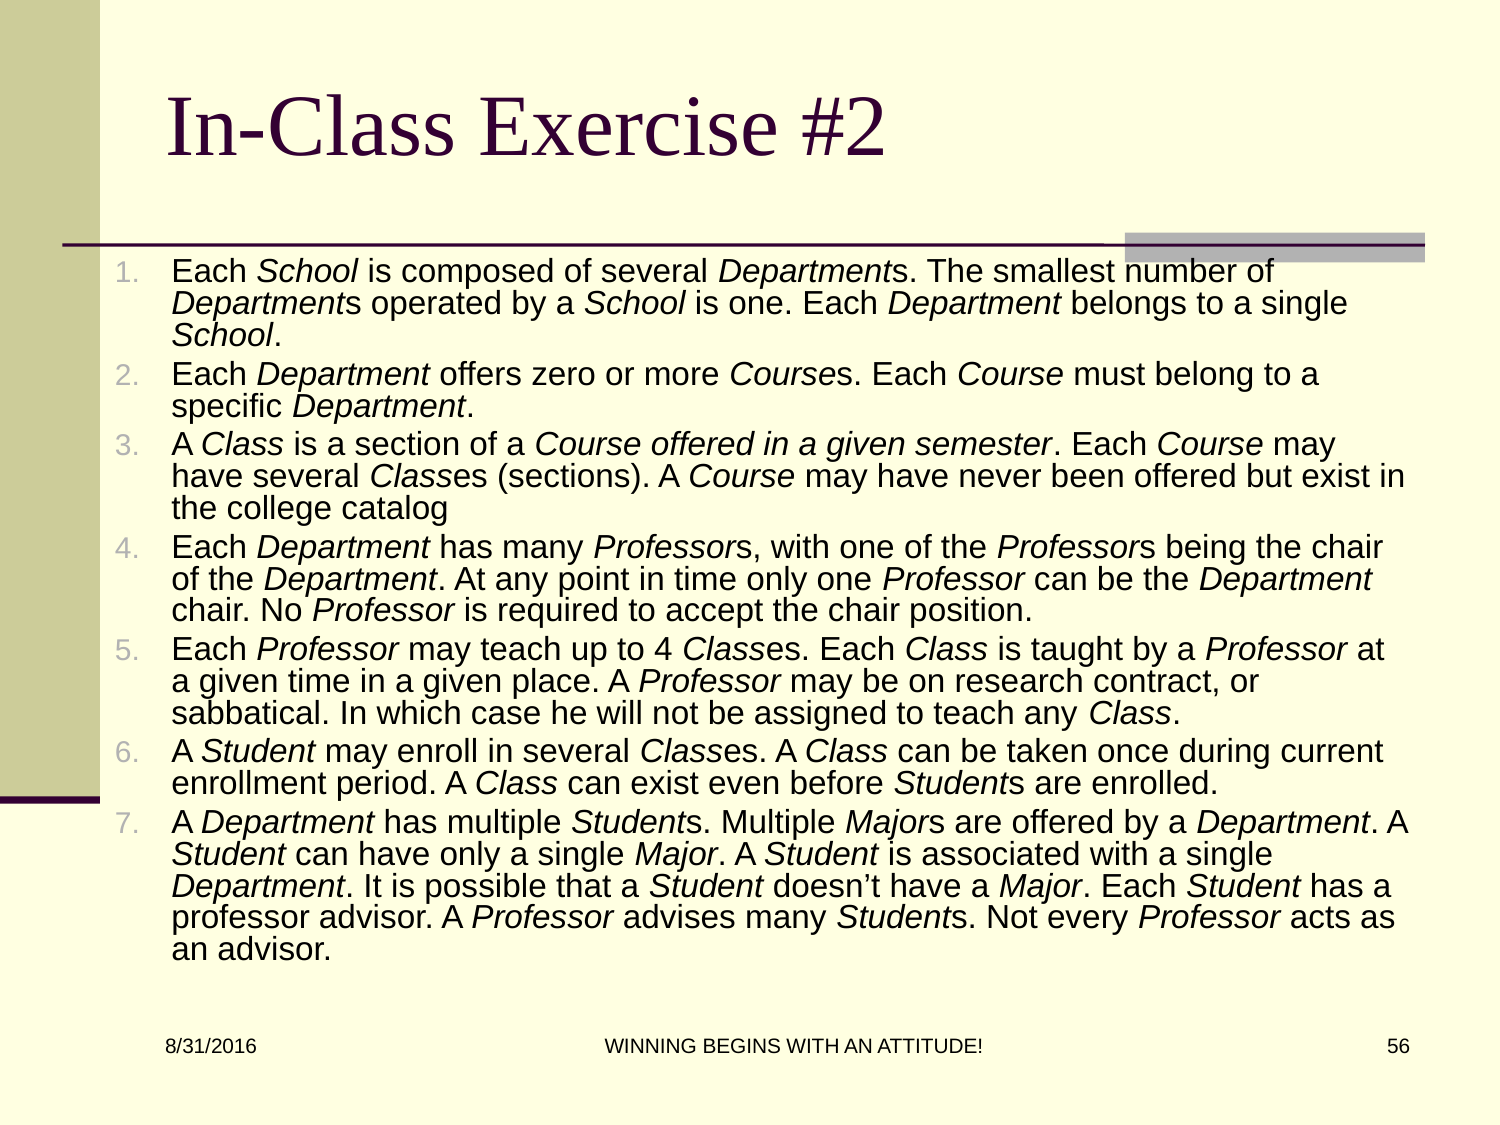

# In-Class Exercise #2
Each School is composed of several Departments. The smallest number of Departments operated by a School is one. Each Department belongs to a single School.
Each Department offers zero or more Courses. Each Course must belong to a specific Department.
A Class is a section of a Course offered in a given semester. Each Course may have several Classes (sections). A Course may have never been offered but exist in the college catalog
Each Department has many Professors, with one of the Professors being the chair of the Department. At any point in time only one Professor can be the Department chair. No Professor is required to accept the chair position.
Each Professor may teach up to 4 Classes. Each Class is taught by a Professor at a given time in a given place. A Professor may be on research contract, or sabbatical. In which case he will not be assigned to teach any Class.
A Student may enroll in several Classes. A Class can be taken once during current enrollment period. A Class can exist even before Students are enrolled.
A Department has multiple Students. Multiple Majors are offered by a Department. A Student can have only a single Major. A Student is associated with a single Department. It is possible that a Student doesn’t have a Major. Each Student has a professor advisor. A Professor advises many Students. Not every Professor acts as an advisor.
WINNING BEGINS WITH AN ATTITUDE!
56
8/31/2016